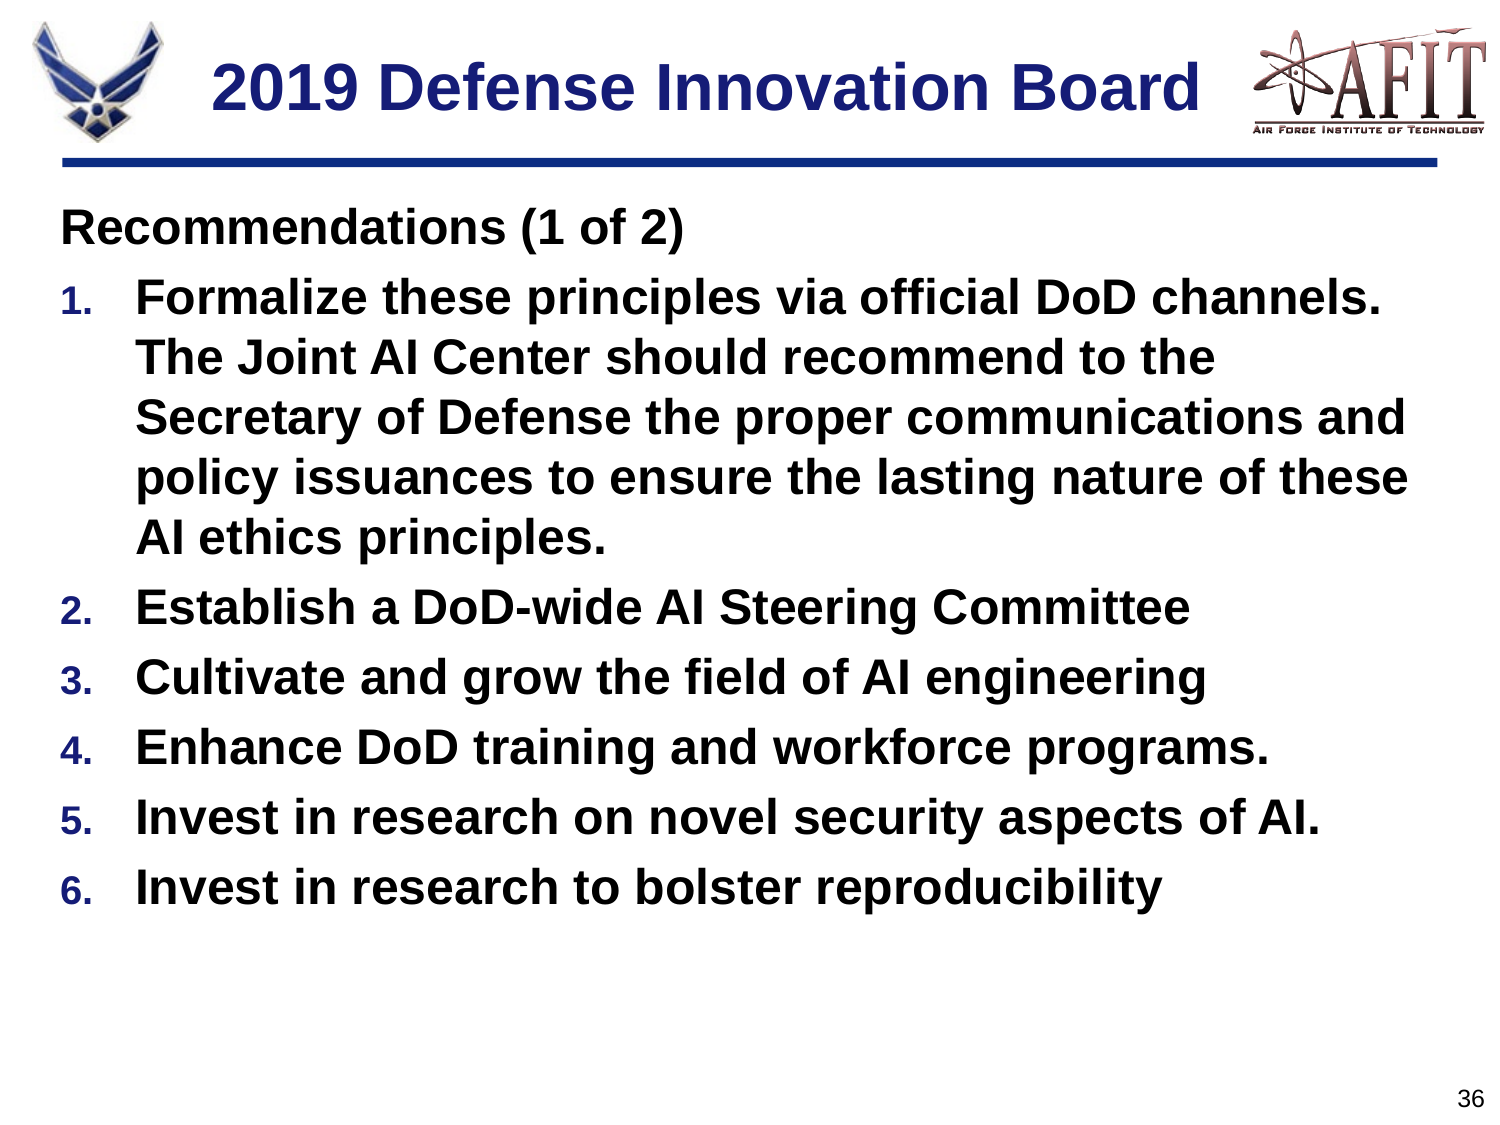

# 2019 Defense Innovation Board
Recommendations (1 of 2)
Formalize these principles via official DoD channels. The Joint AI Center should recommend to the Secretary of Defense the proper communications and policy issuances to ensure the lasting nature of these AI ethics principles.
Establish a DoD-wide AI Steering Committee
Cultivate and grow the field of AI engineering
Enhance DoD training and workforce programs.
Invest in research on novel security aspects of AI.
Invest in research to bolster reproducibility